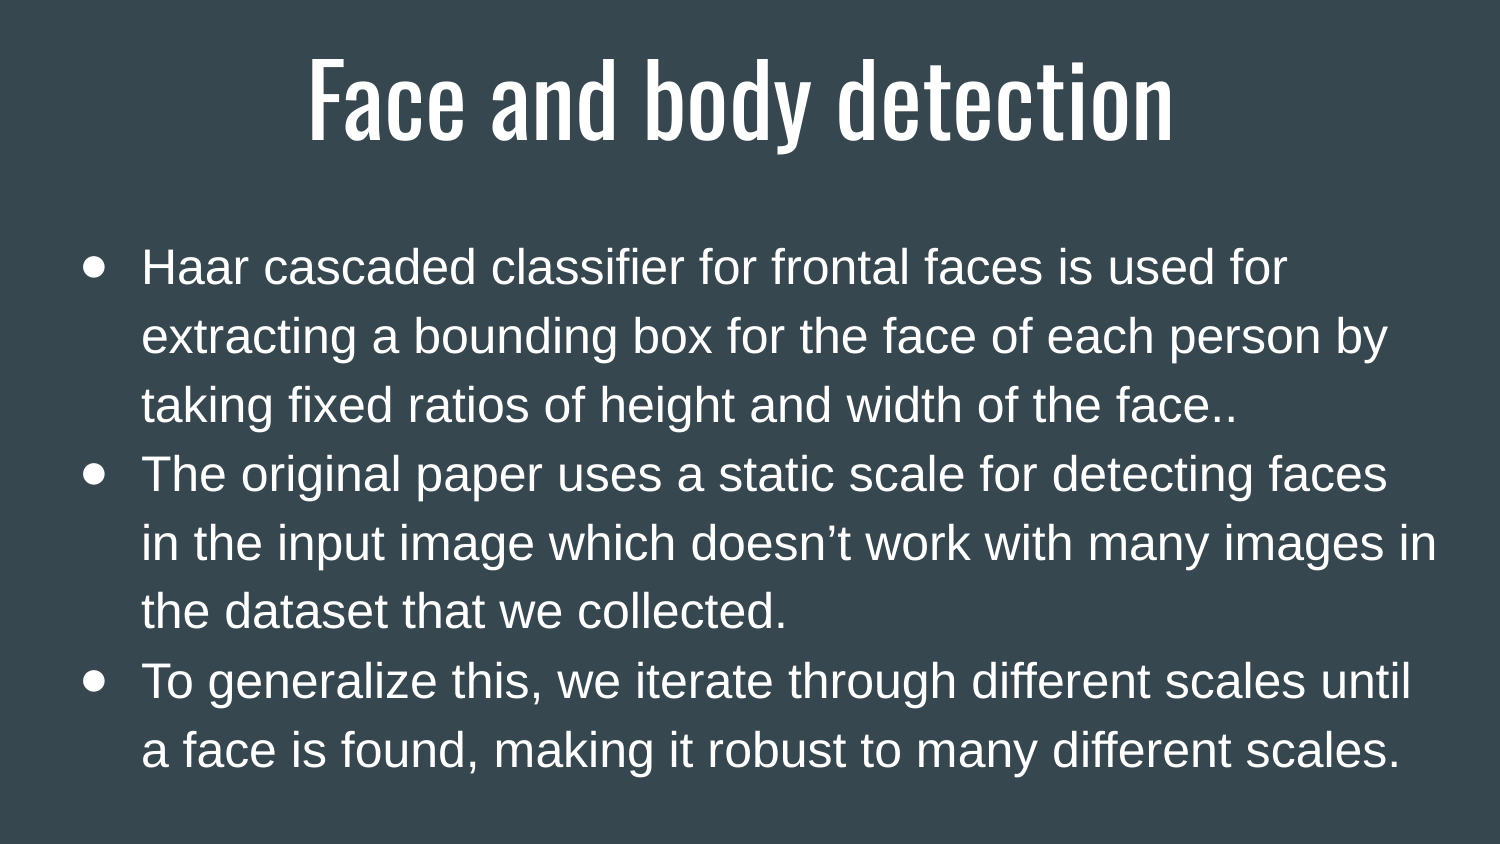

# Face and body detection
Haar cascaded classifier for frontal faces is used for extracting a bounding box for the face of each person by taking fixed ratios of height and width of the face..
The original paper uses a static scale for detecting faces in the input image which doesn’t work with many images in the dataset that we collected.
To generalize this, we iterate through different scales until a face is found, making it robust to many different scales.